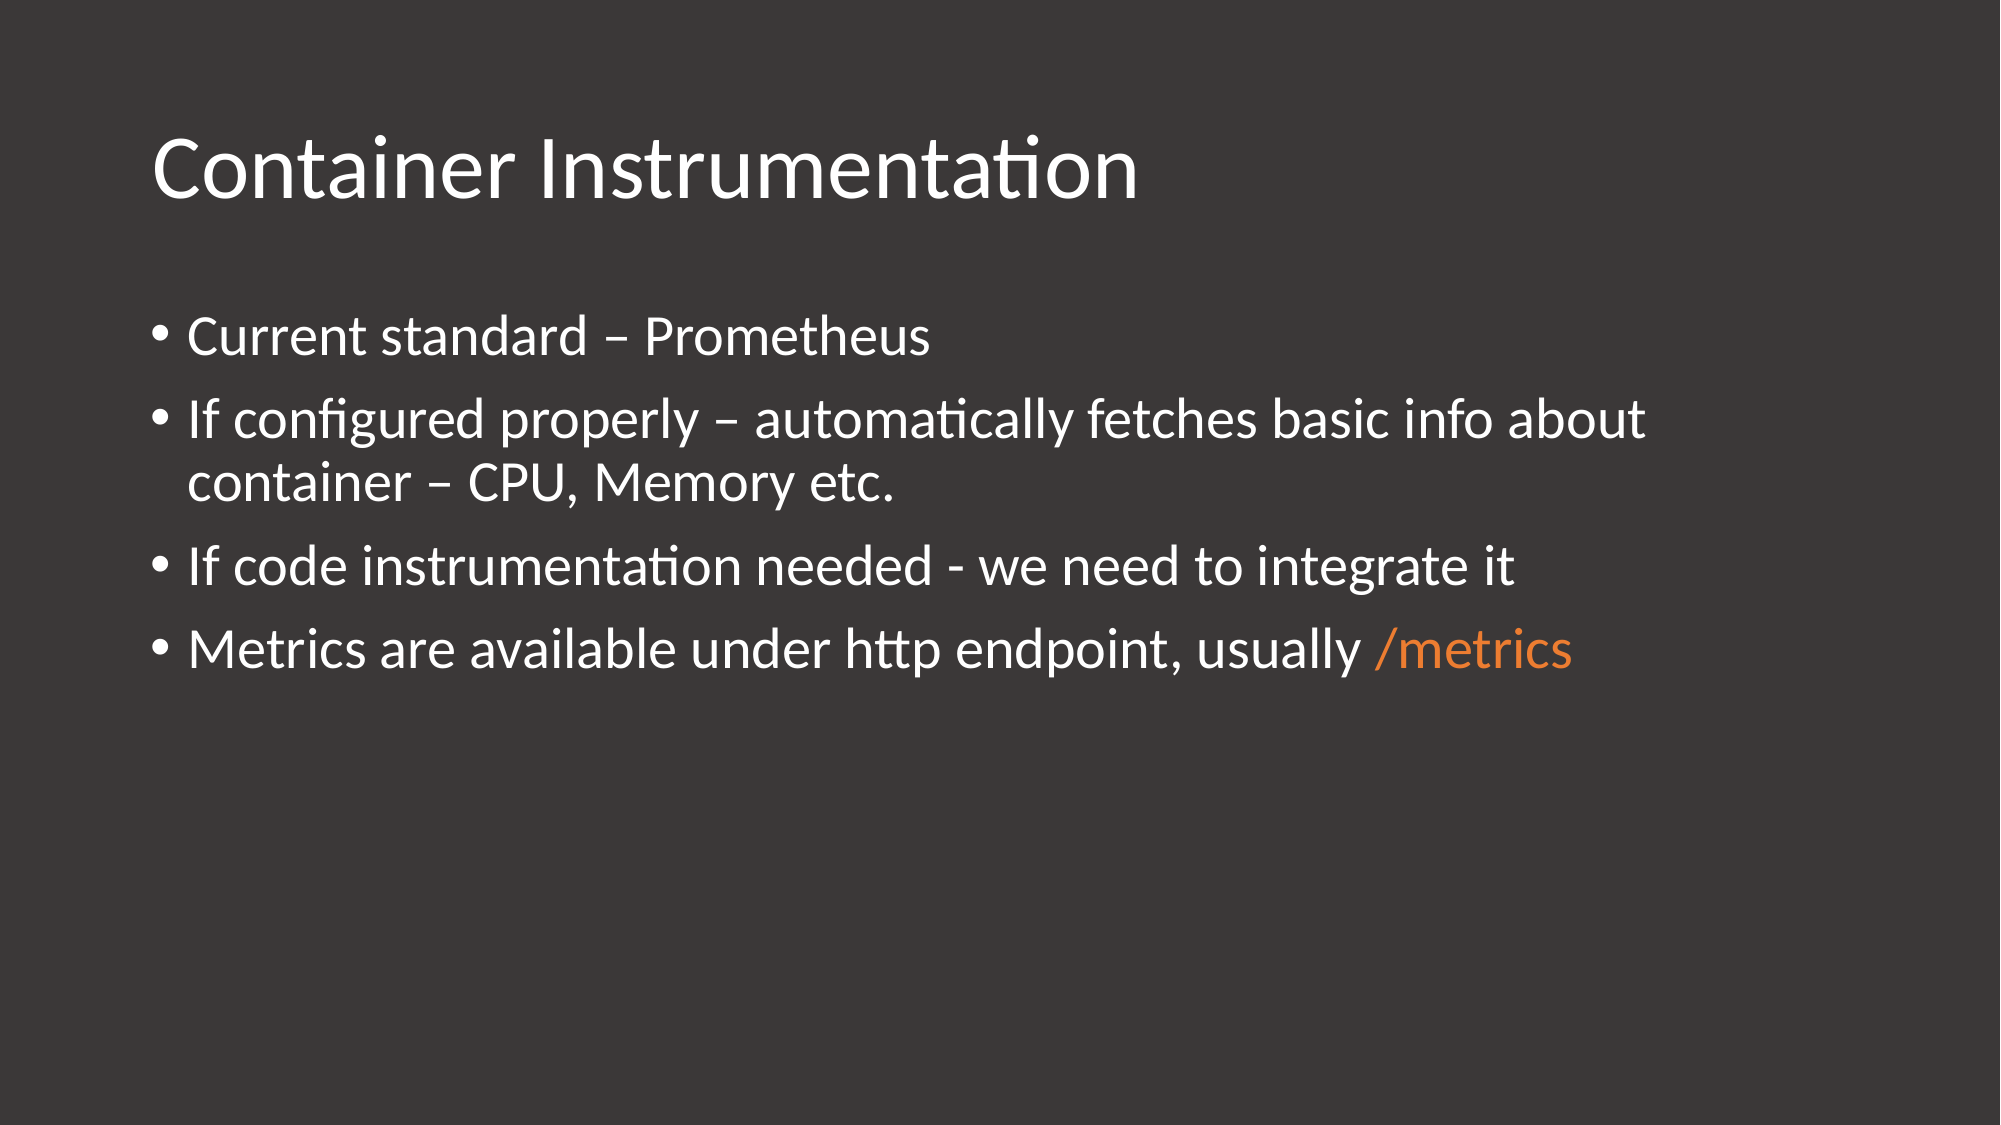

# Container Instrumentation
Current standard – Prometheus
If configured properly – automatically fetches basic info about container – CPU, Memory etc.
If code instrumentation needed - we need to integrate it
Metrics are available under http endpoint, usually /metrics